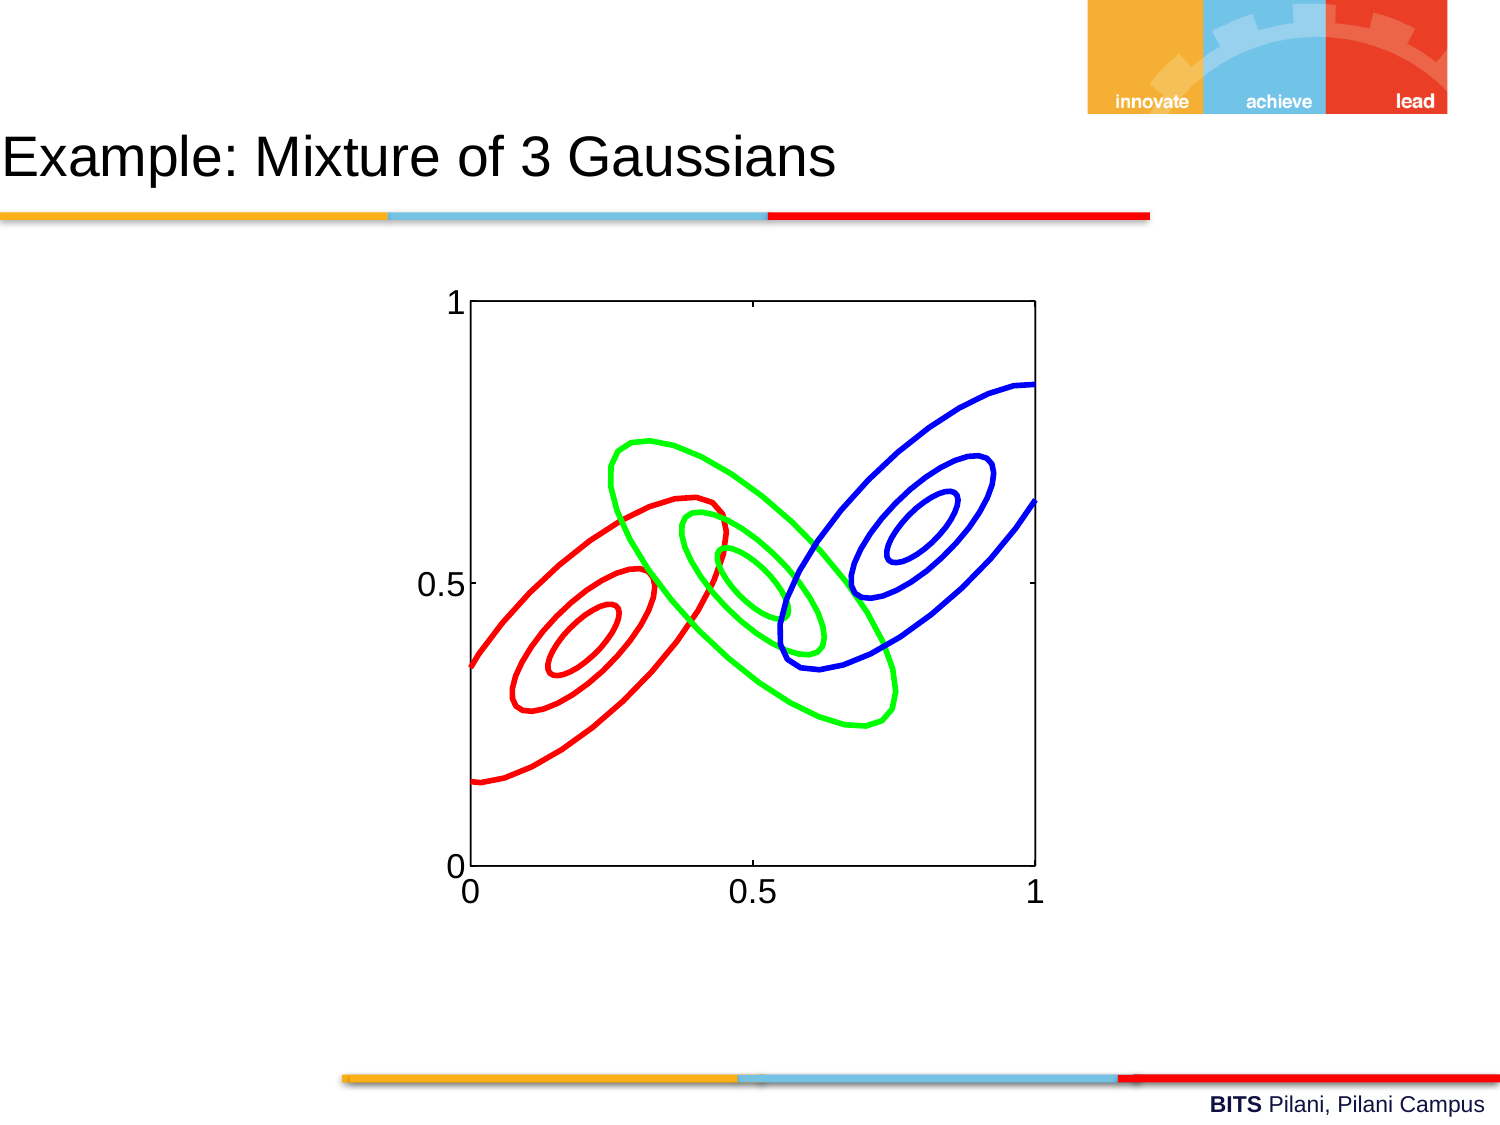

Example: Mixture of 3 Gaussians
1

0.5
0

0
0.5
1

(a)